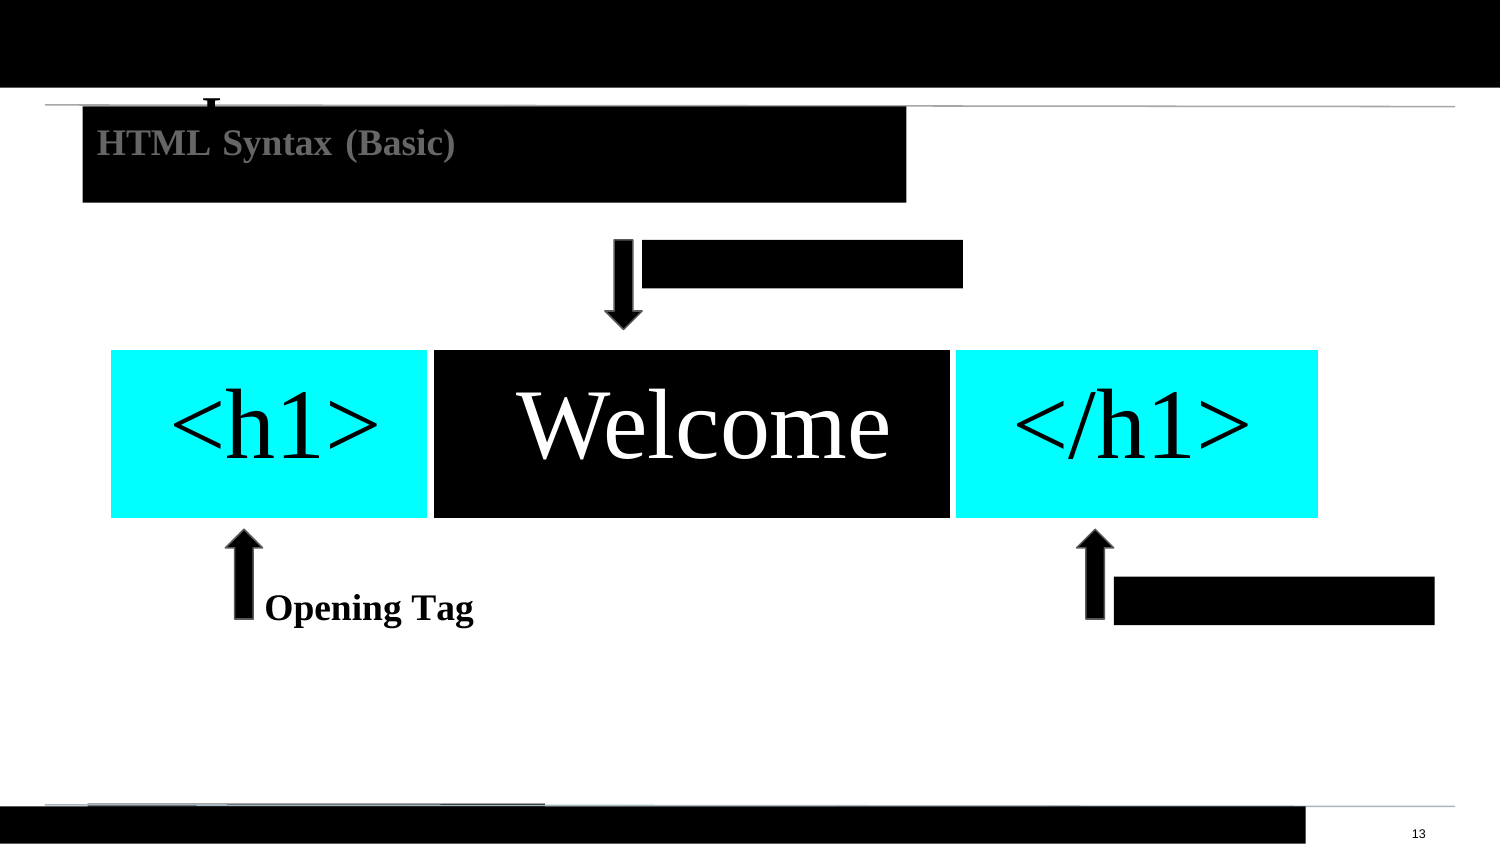

Hello
HTML

HTML Syntax (Basic)

Content

<h1>

Welcome

</h1>

Closing Tag
Opening Tag

© 2016 | Coding Boot Camp - All Rights Reserved

         13